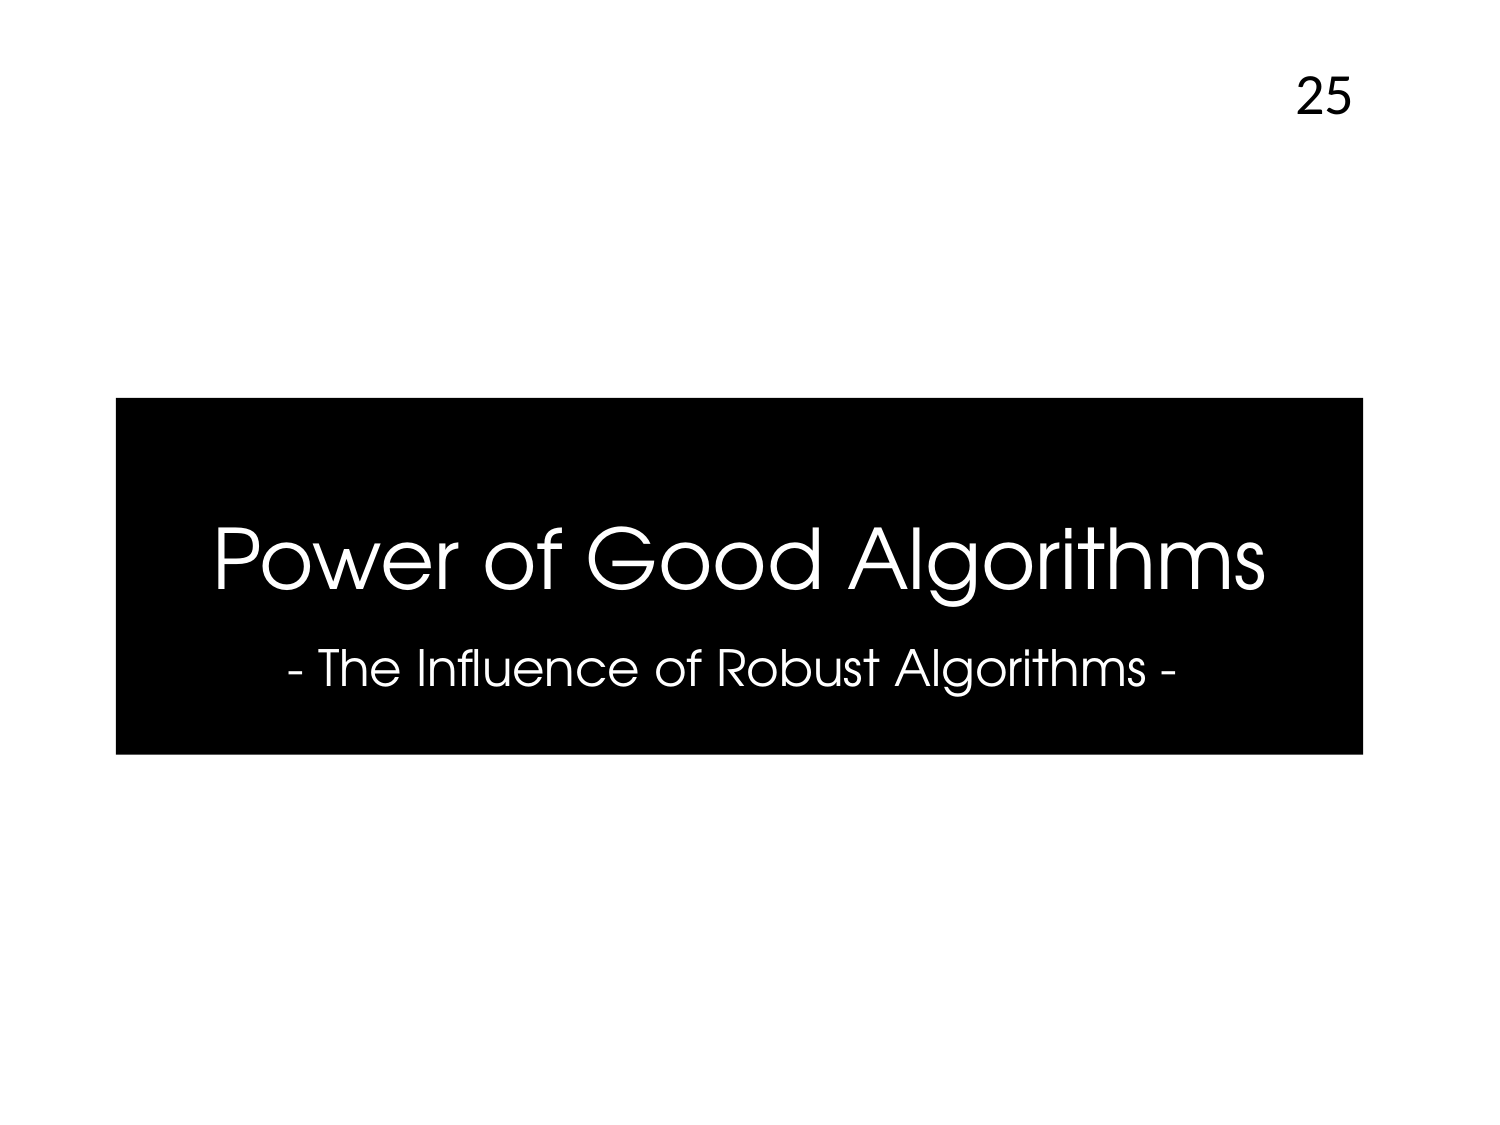

25
# Power of Good Algorithms - The Influence of Robust Algorithms -